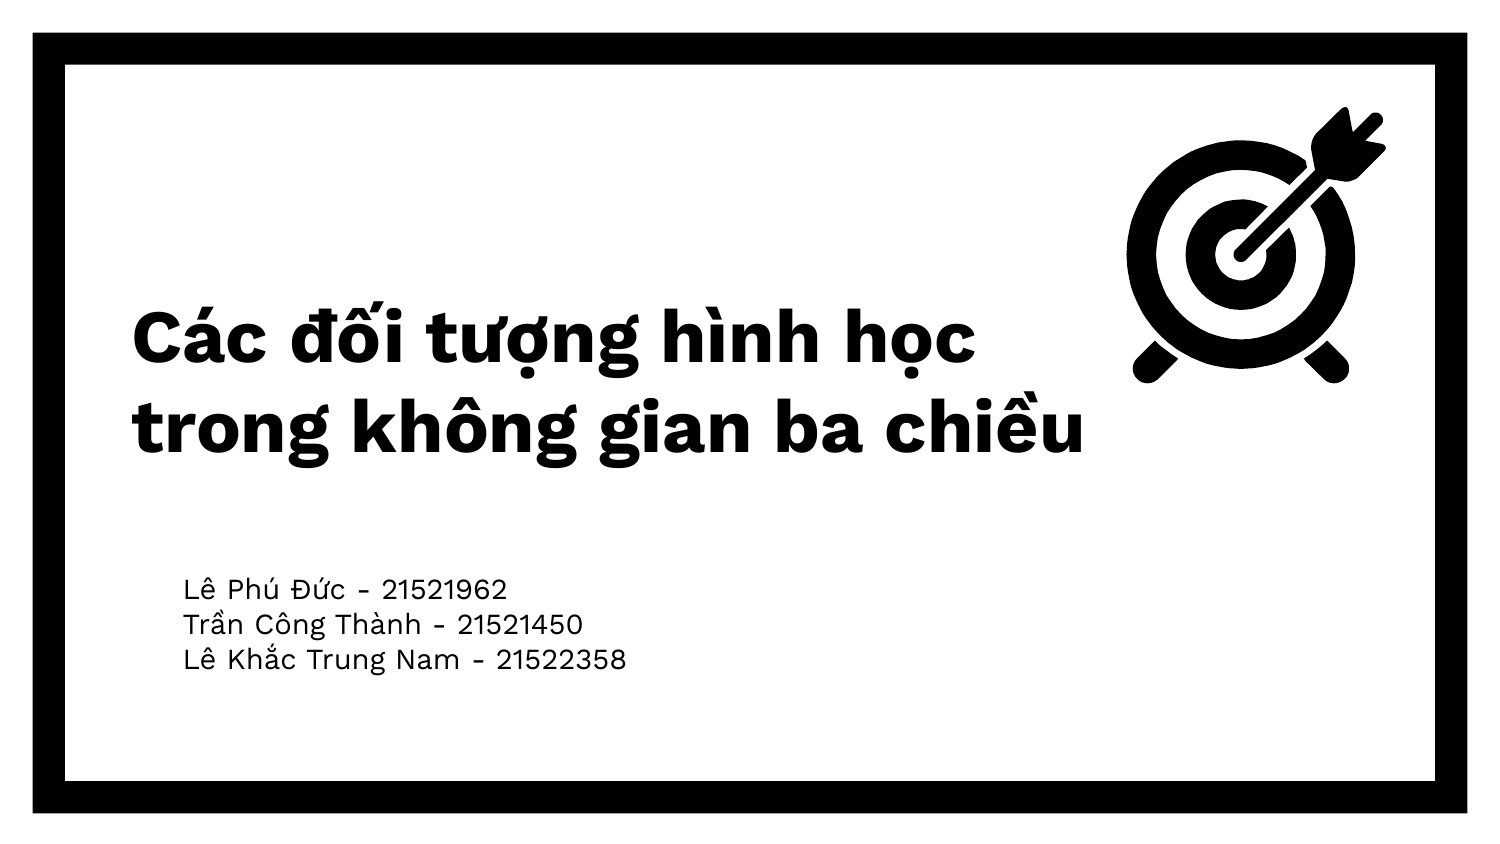

# Các đối tượng hình học trong không gian ba chiều
Lê Phú Đức - 21521962
Trần Công Thành - 21521450
Lê Khắc Trung Nam - 21522358